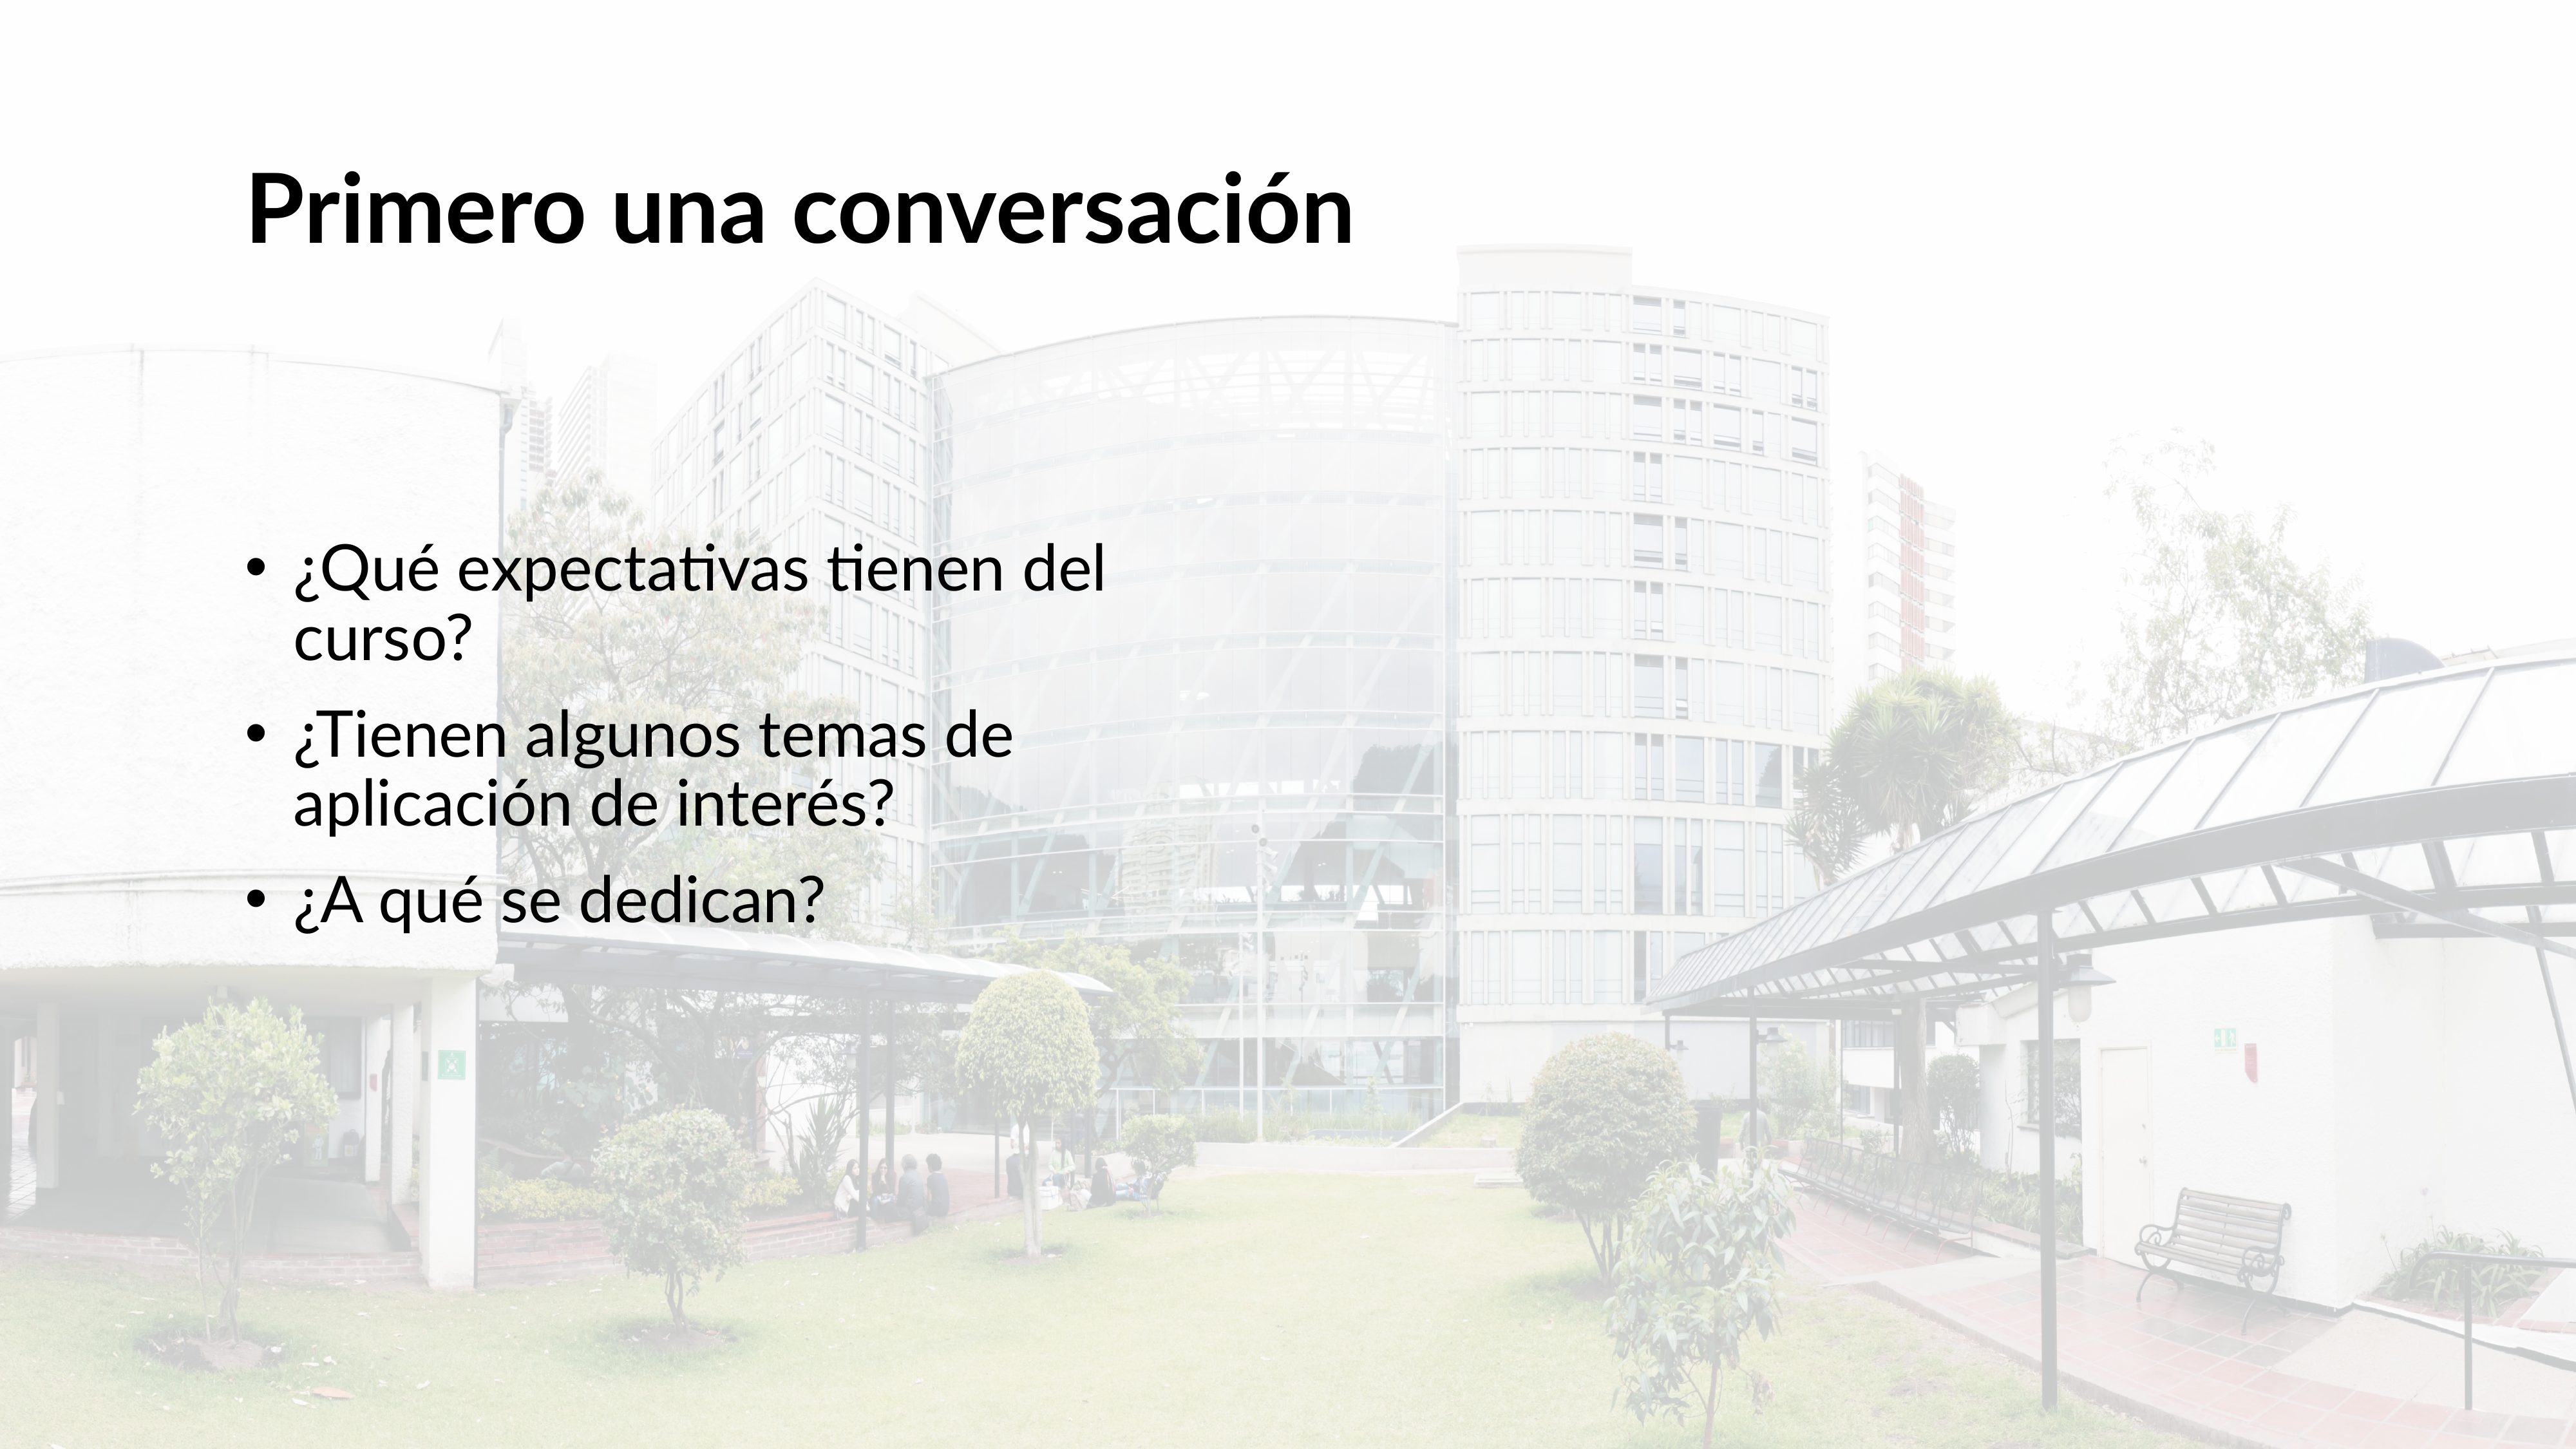

# Primero una conversación
¿Qué expectativas tienen del curso?
¿Tienen algunos temas de aplicación de interés?
¿A qué se dedican?